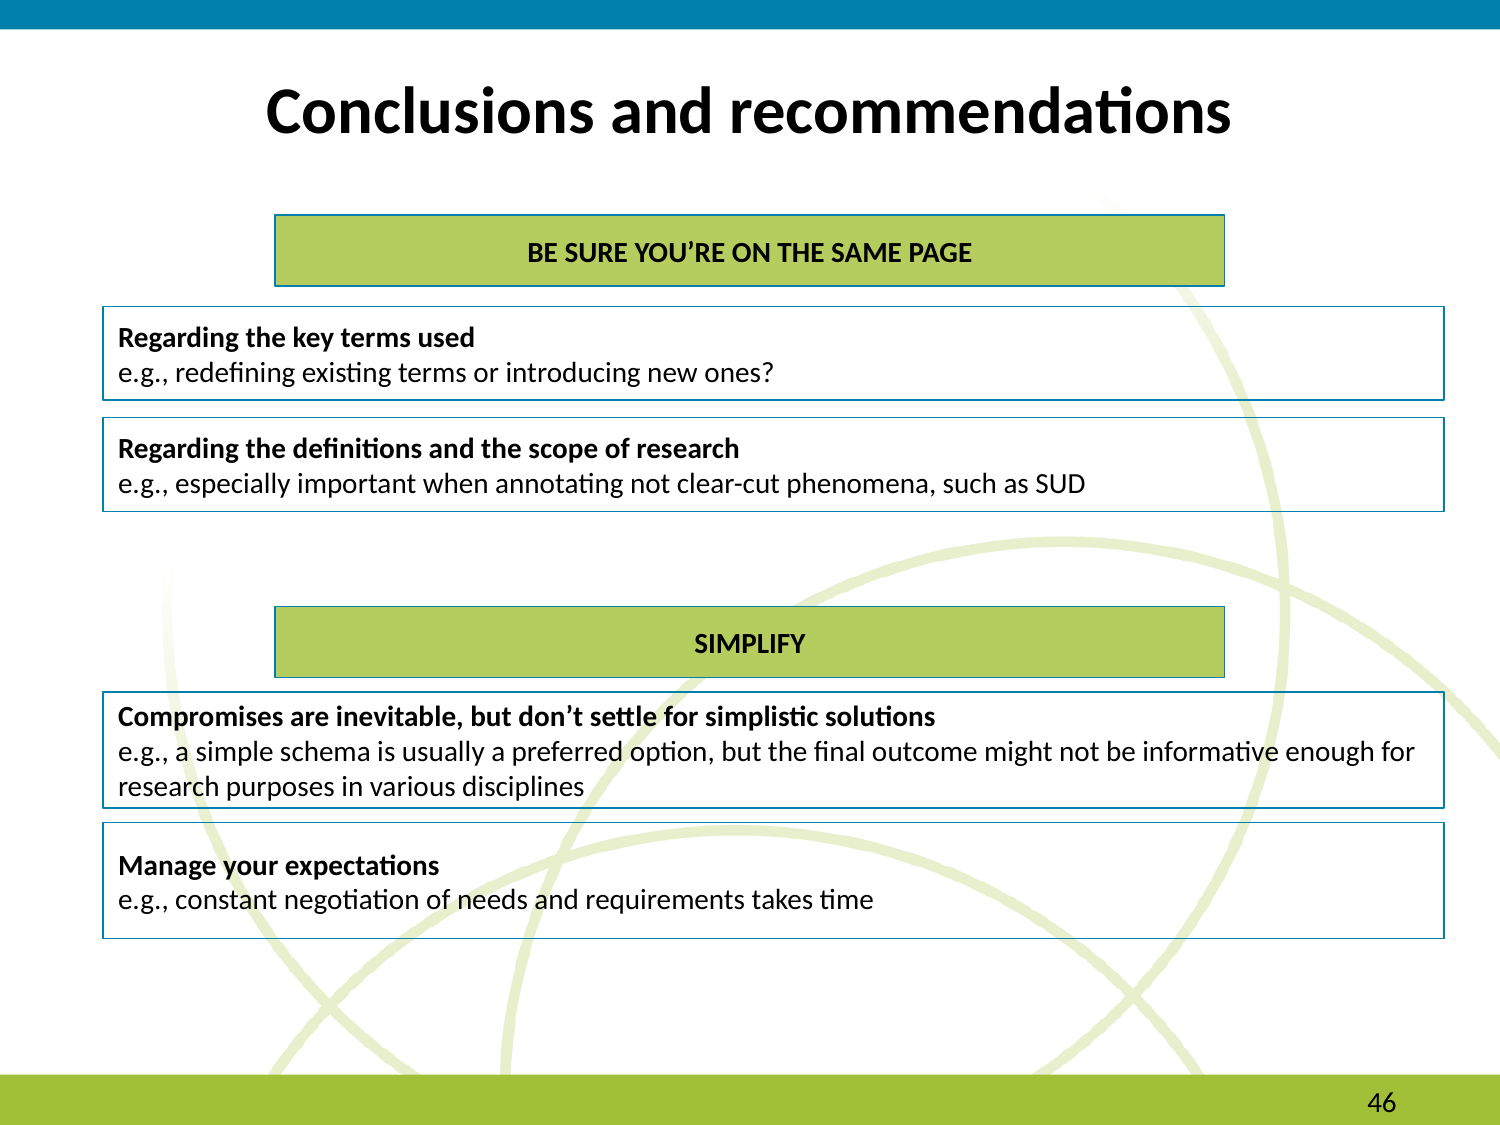

# Conclusions and recommendations
BE SURE YOU’RE ON THE SAME PAGE
Regarding the key terms used
e.g., redefining existing terms or introducing new ones?
Regarding the definitions and the scope of research
e.g., especially important when annotating not clear-cut phenomena, such as SUD
SIMPLIFY
Compromises are inevitable, but don’t settle for simplistic solutions
e.g., a simple schema is usually a preferred option, but the final outcome might not be informative enough for research purposes in various disciplines
Manage your expectations
e.g., constant negotiation of needs and requirements takes time
46